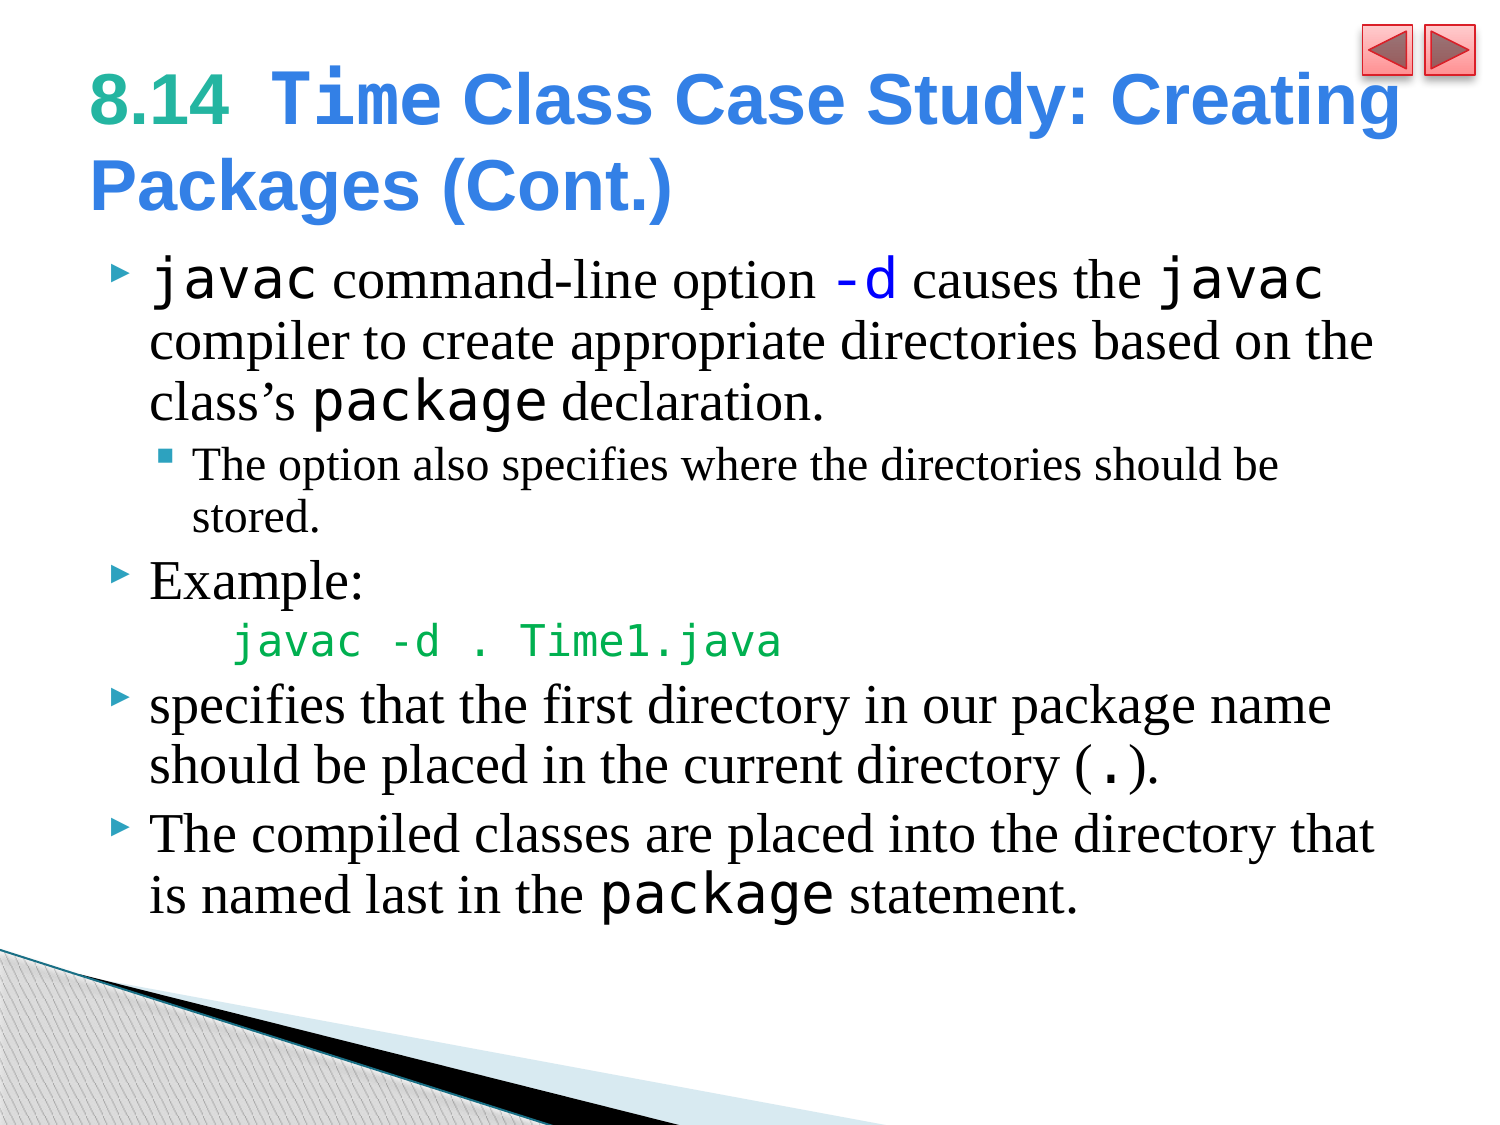

# 8.14  Time Class Case Study: Creating Packages (Cont.)
javac command-line option -d causes the javac compiler to create appropriate directories based on the class’s package declaration.
The option also specifies where the directories should be stored.
Example:
	javac -d . Time1.java
specifies that the first directory in our package name should be placed in the current directory (.).
The compiled classes are placed into the directory that is named last in the package statement.